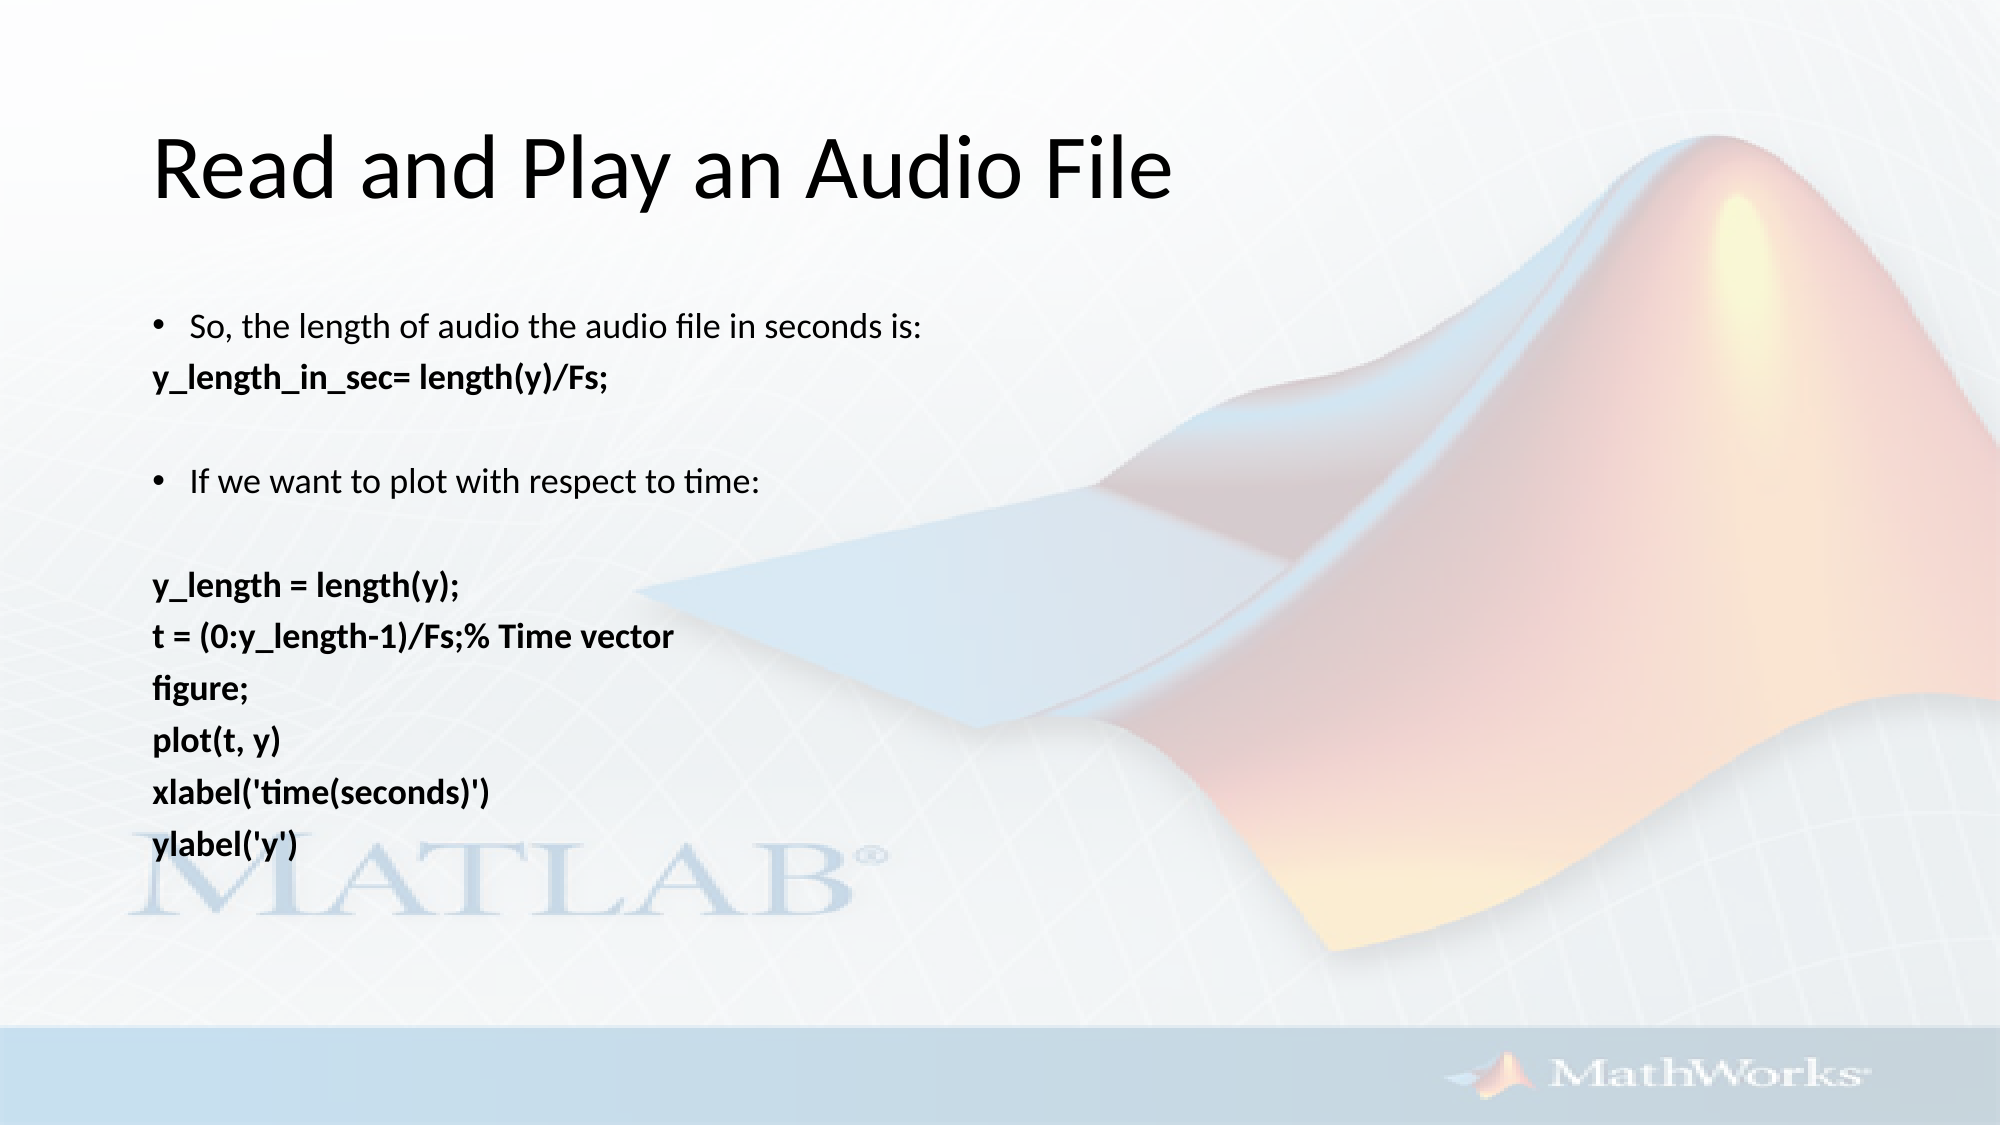

# Read and Play an Audio File
So, the length of audio the audio file in seconds is:
y_length_in_sec= length(y)/Fs;

If we want to plot with respect to time:

y_length = length(y);
t = (0:y_length-1)/Fs;% Time vector
figure;
plot(t, y)
xlabel('time(seconds)')
ylabel('y')